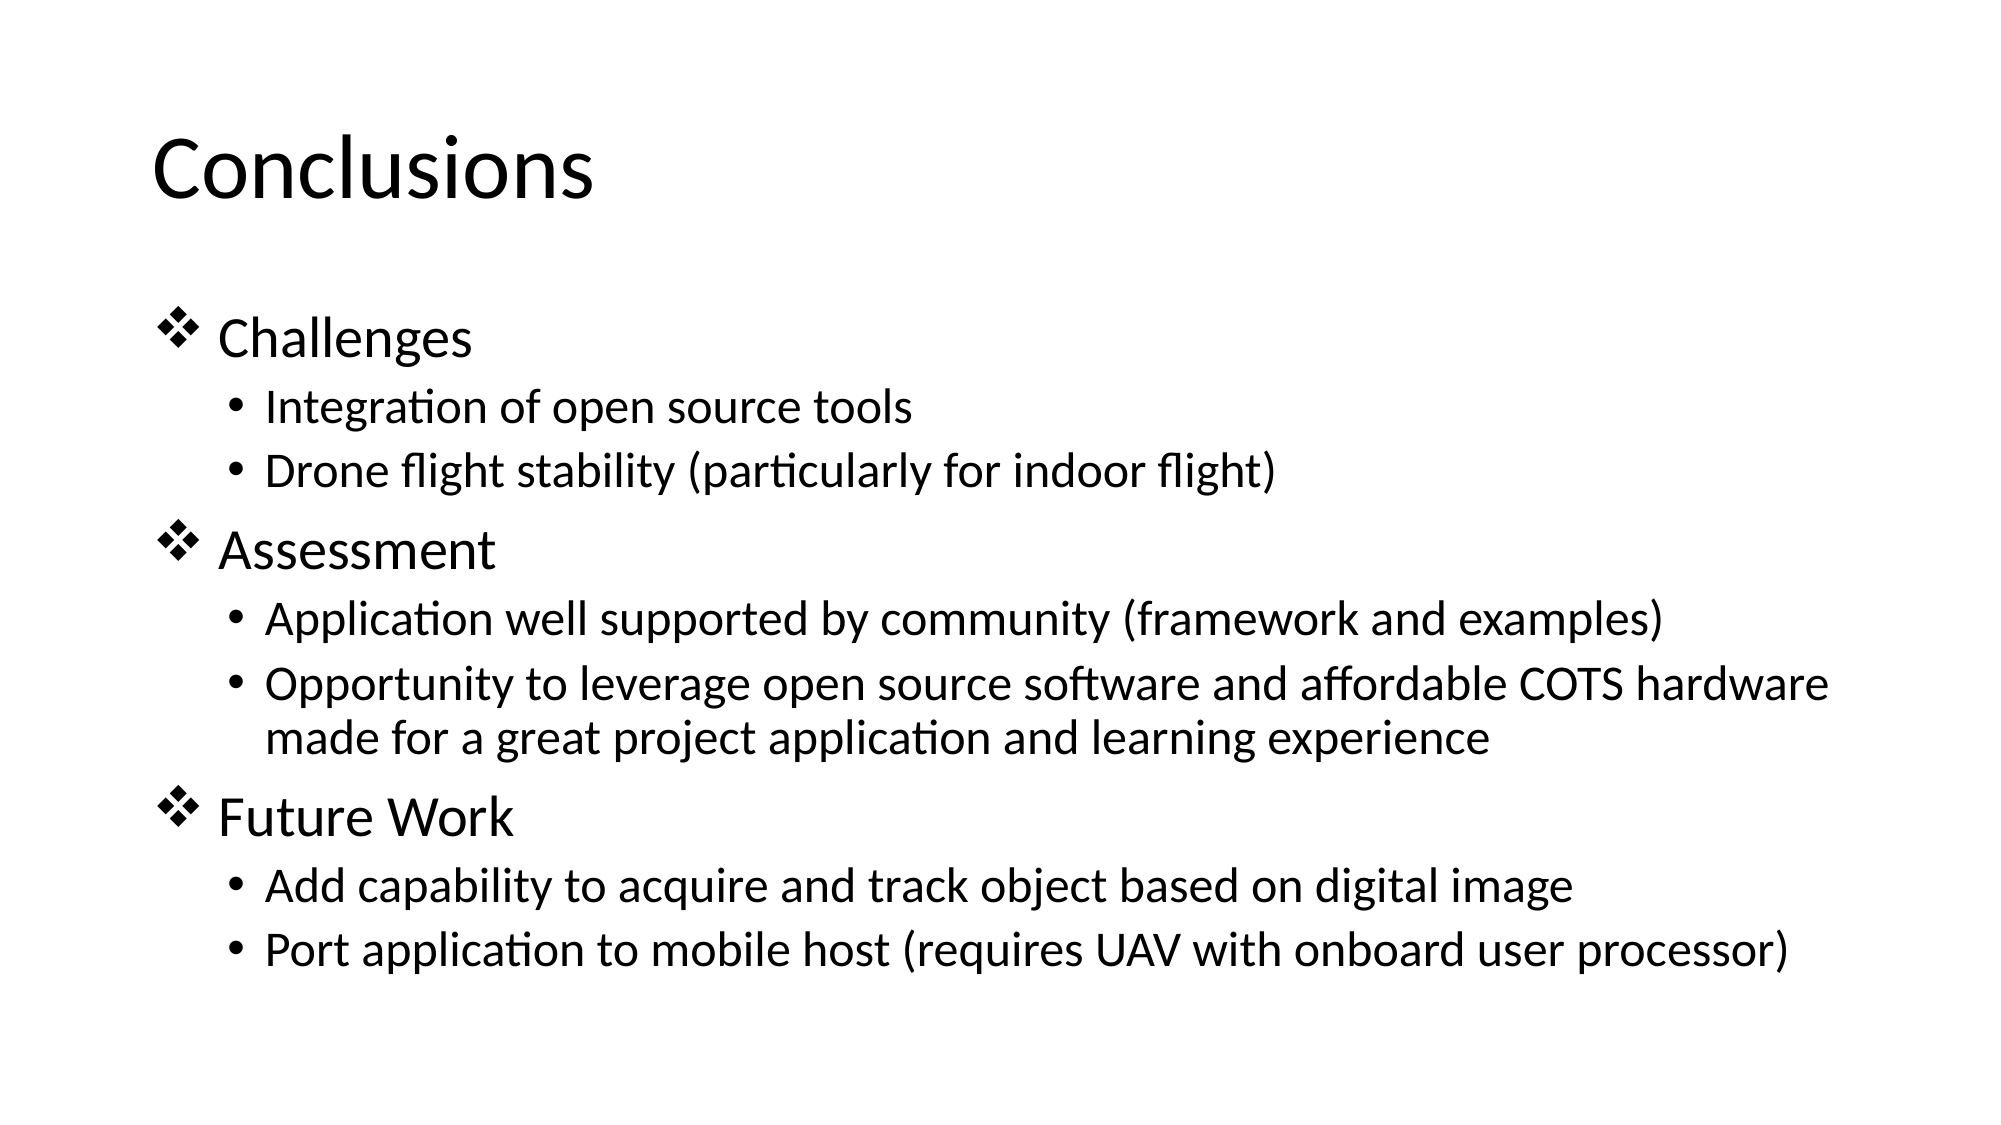

# Conclusions
 Challenges
Integration of open source tools
Drone flight stability (particularly for indoor flight)
 Assessment
Application well supported by community (framework and examples)
Opportunity to leverage open source software and affordable COTS hardware made for a great project application and learning experience
 Future Work
Add capability to acquire and track object based on digital image
Port application to mobile host (requires UAV with onboard user processor)